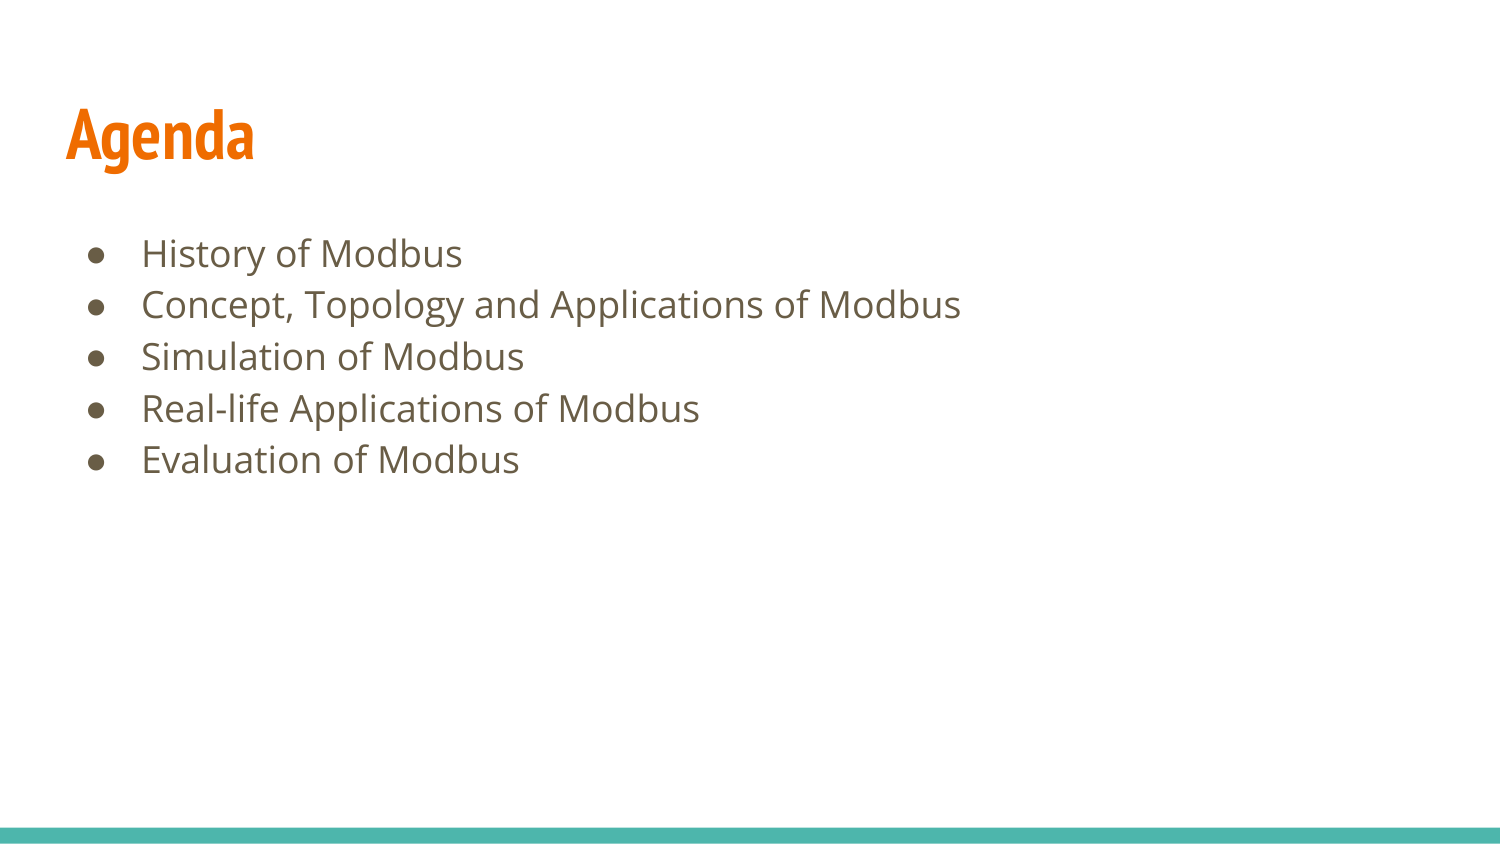

# Agenda
History of Modbus
Concept, Topology and Applications of Modbus
Simulation of Modbus
Real-life Applications of Modbus
Evaluation of Modbus